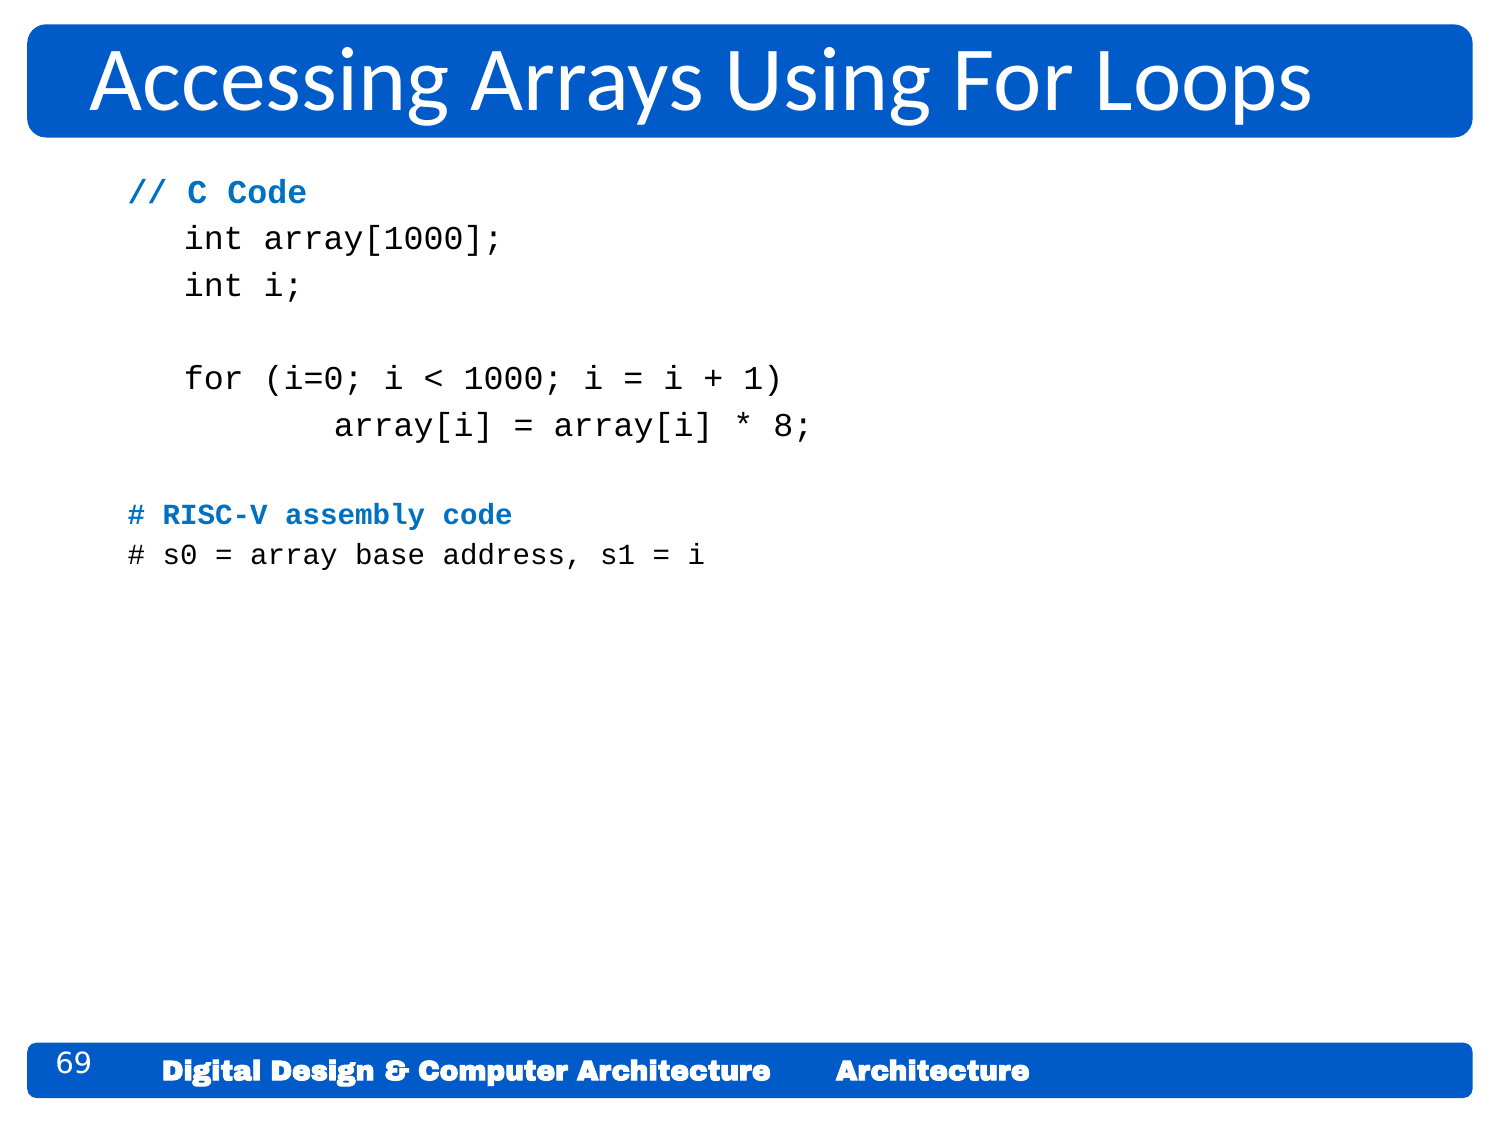

Accessing Arrays Using For Loops
// C Code
	int array[1000];
	int i;

	for (i=0; i < 1000; i = i + 1)
  		array[i] = array[i] * 8;

# RISC-V assembly code
# s0 = array base address, s1 = i

69